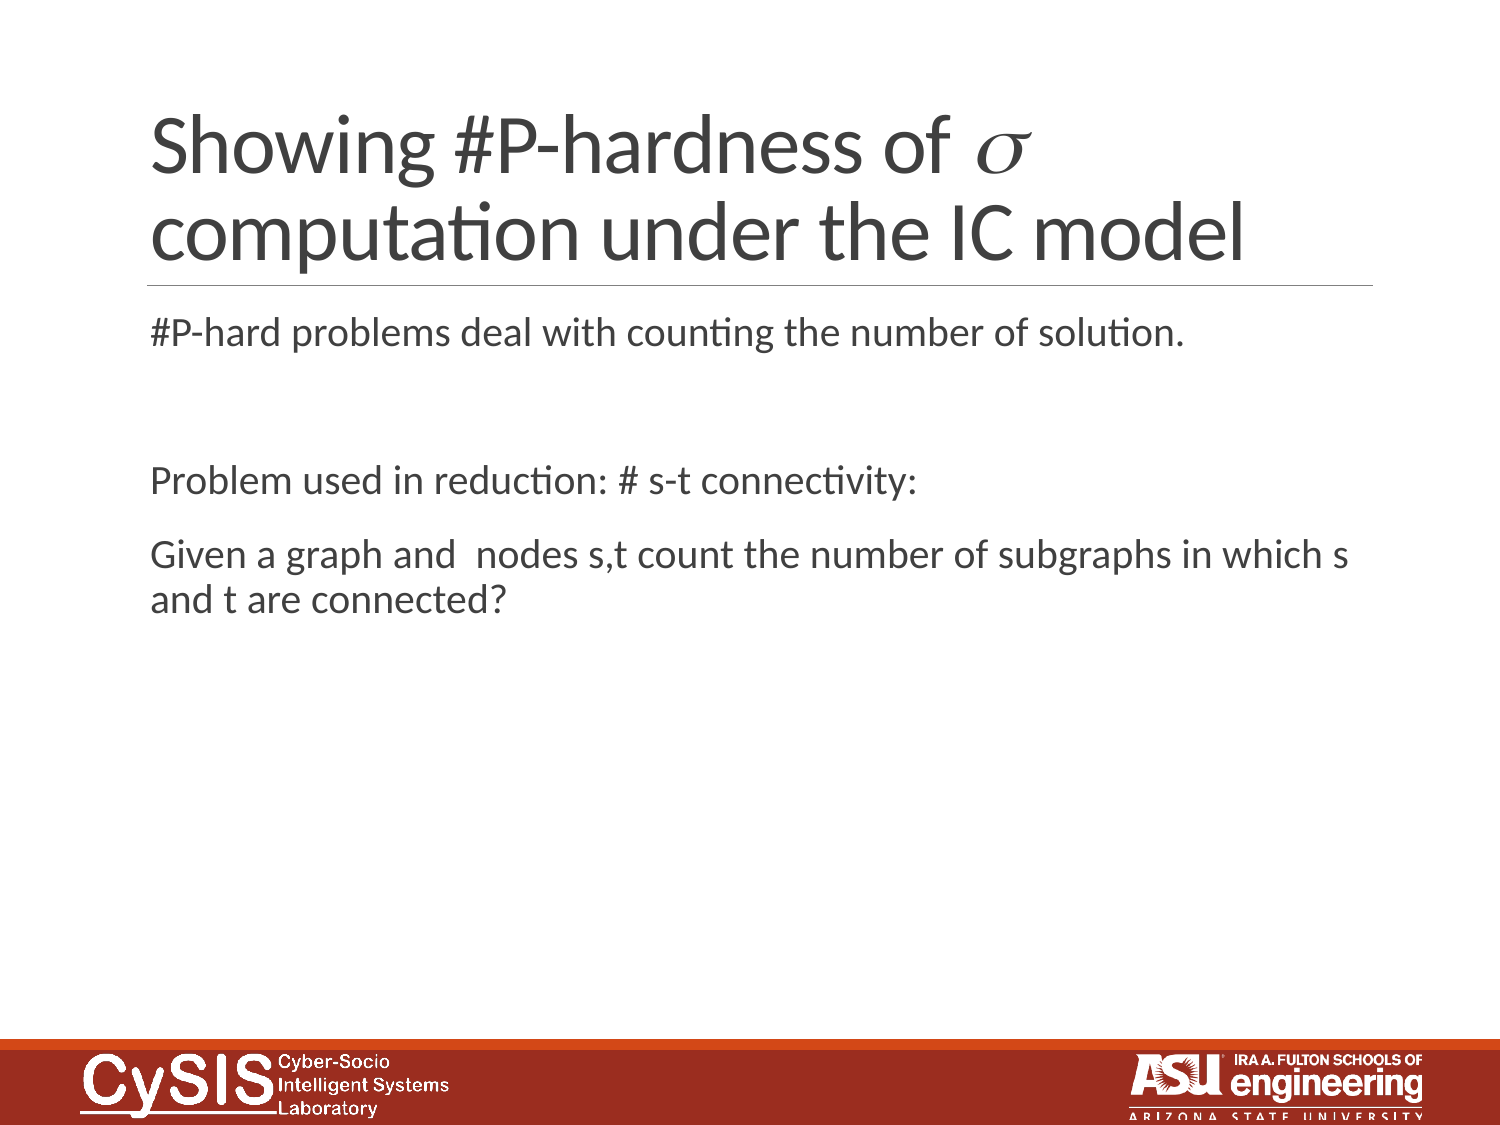

# Showing #P-hardness of σ computation under the IC model
#P-hard problems deal with counting the number of solution.

Problem used in reduction: # s-t connectivity:
Given a graph and  nodes s,t count the number of subgraphs in which s  and t are connected?